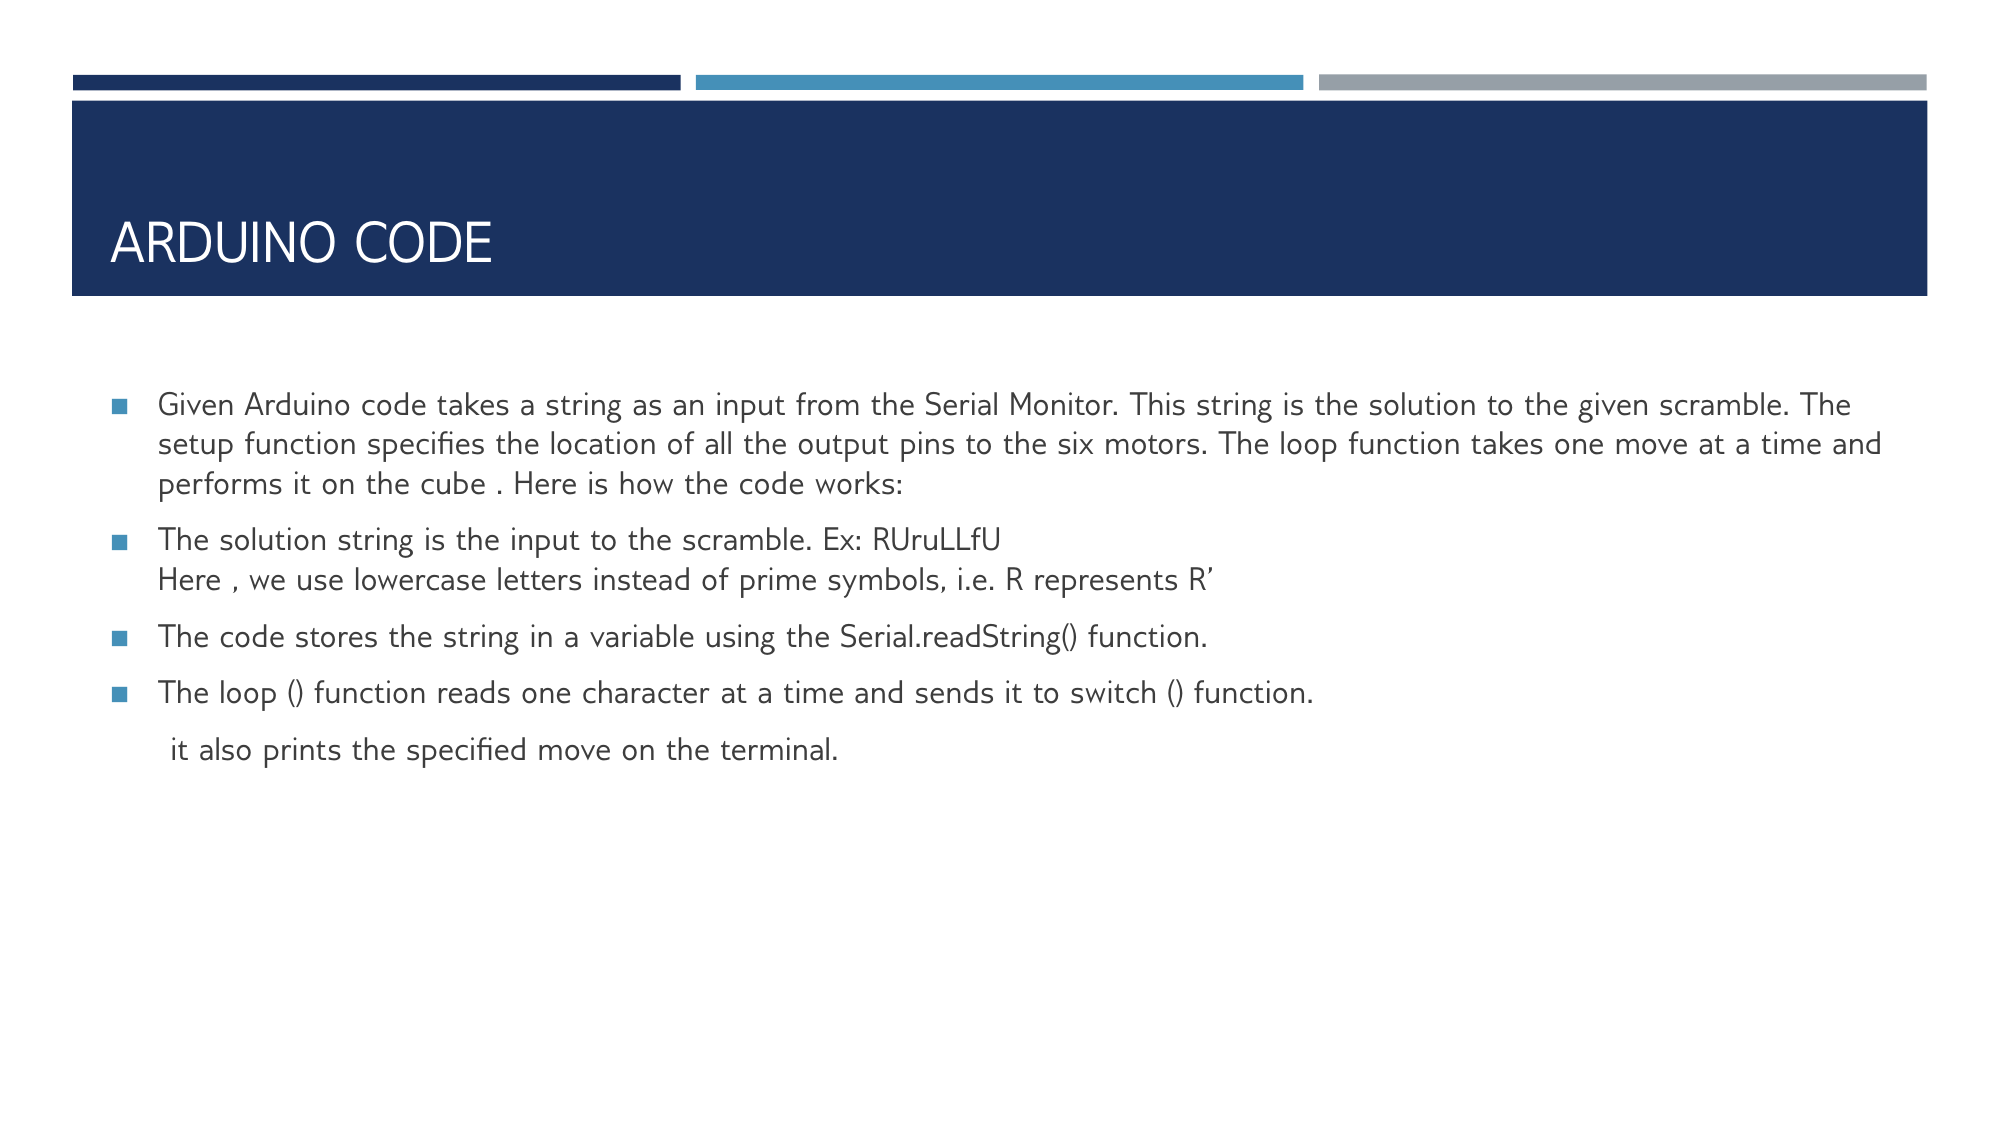

# ARDUINO CODE
Given Arduino code takes a string as an input from the Serial Monitor. This string is the solution to the given scramble. The setup function specifies the location of all the output pins to the six motors. The loop function takes one move at a time and performs it on the cube . Here is how the code works:
The solution string is the input to the scramble. Ex: RUruLLfU                                                                                    Here , we use lowercase letters instead of prime symbols, i.e. R represents R’
The code stores the string in a variable using the Serial.readString() function.
The loop () function reads one character at a time and sends it to switch () function.
      it also prints the specified move on the terminal.